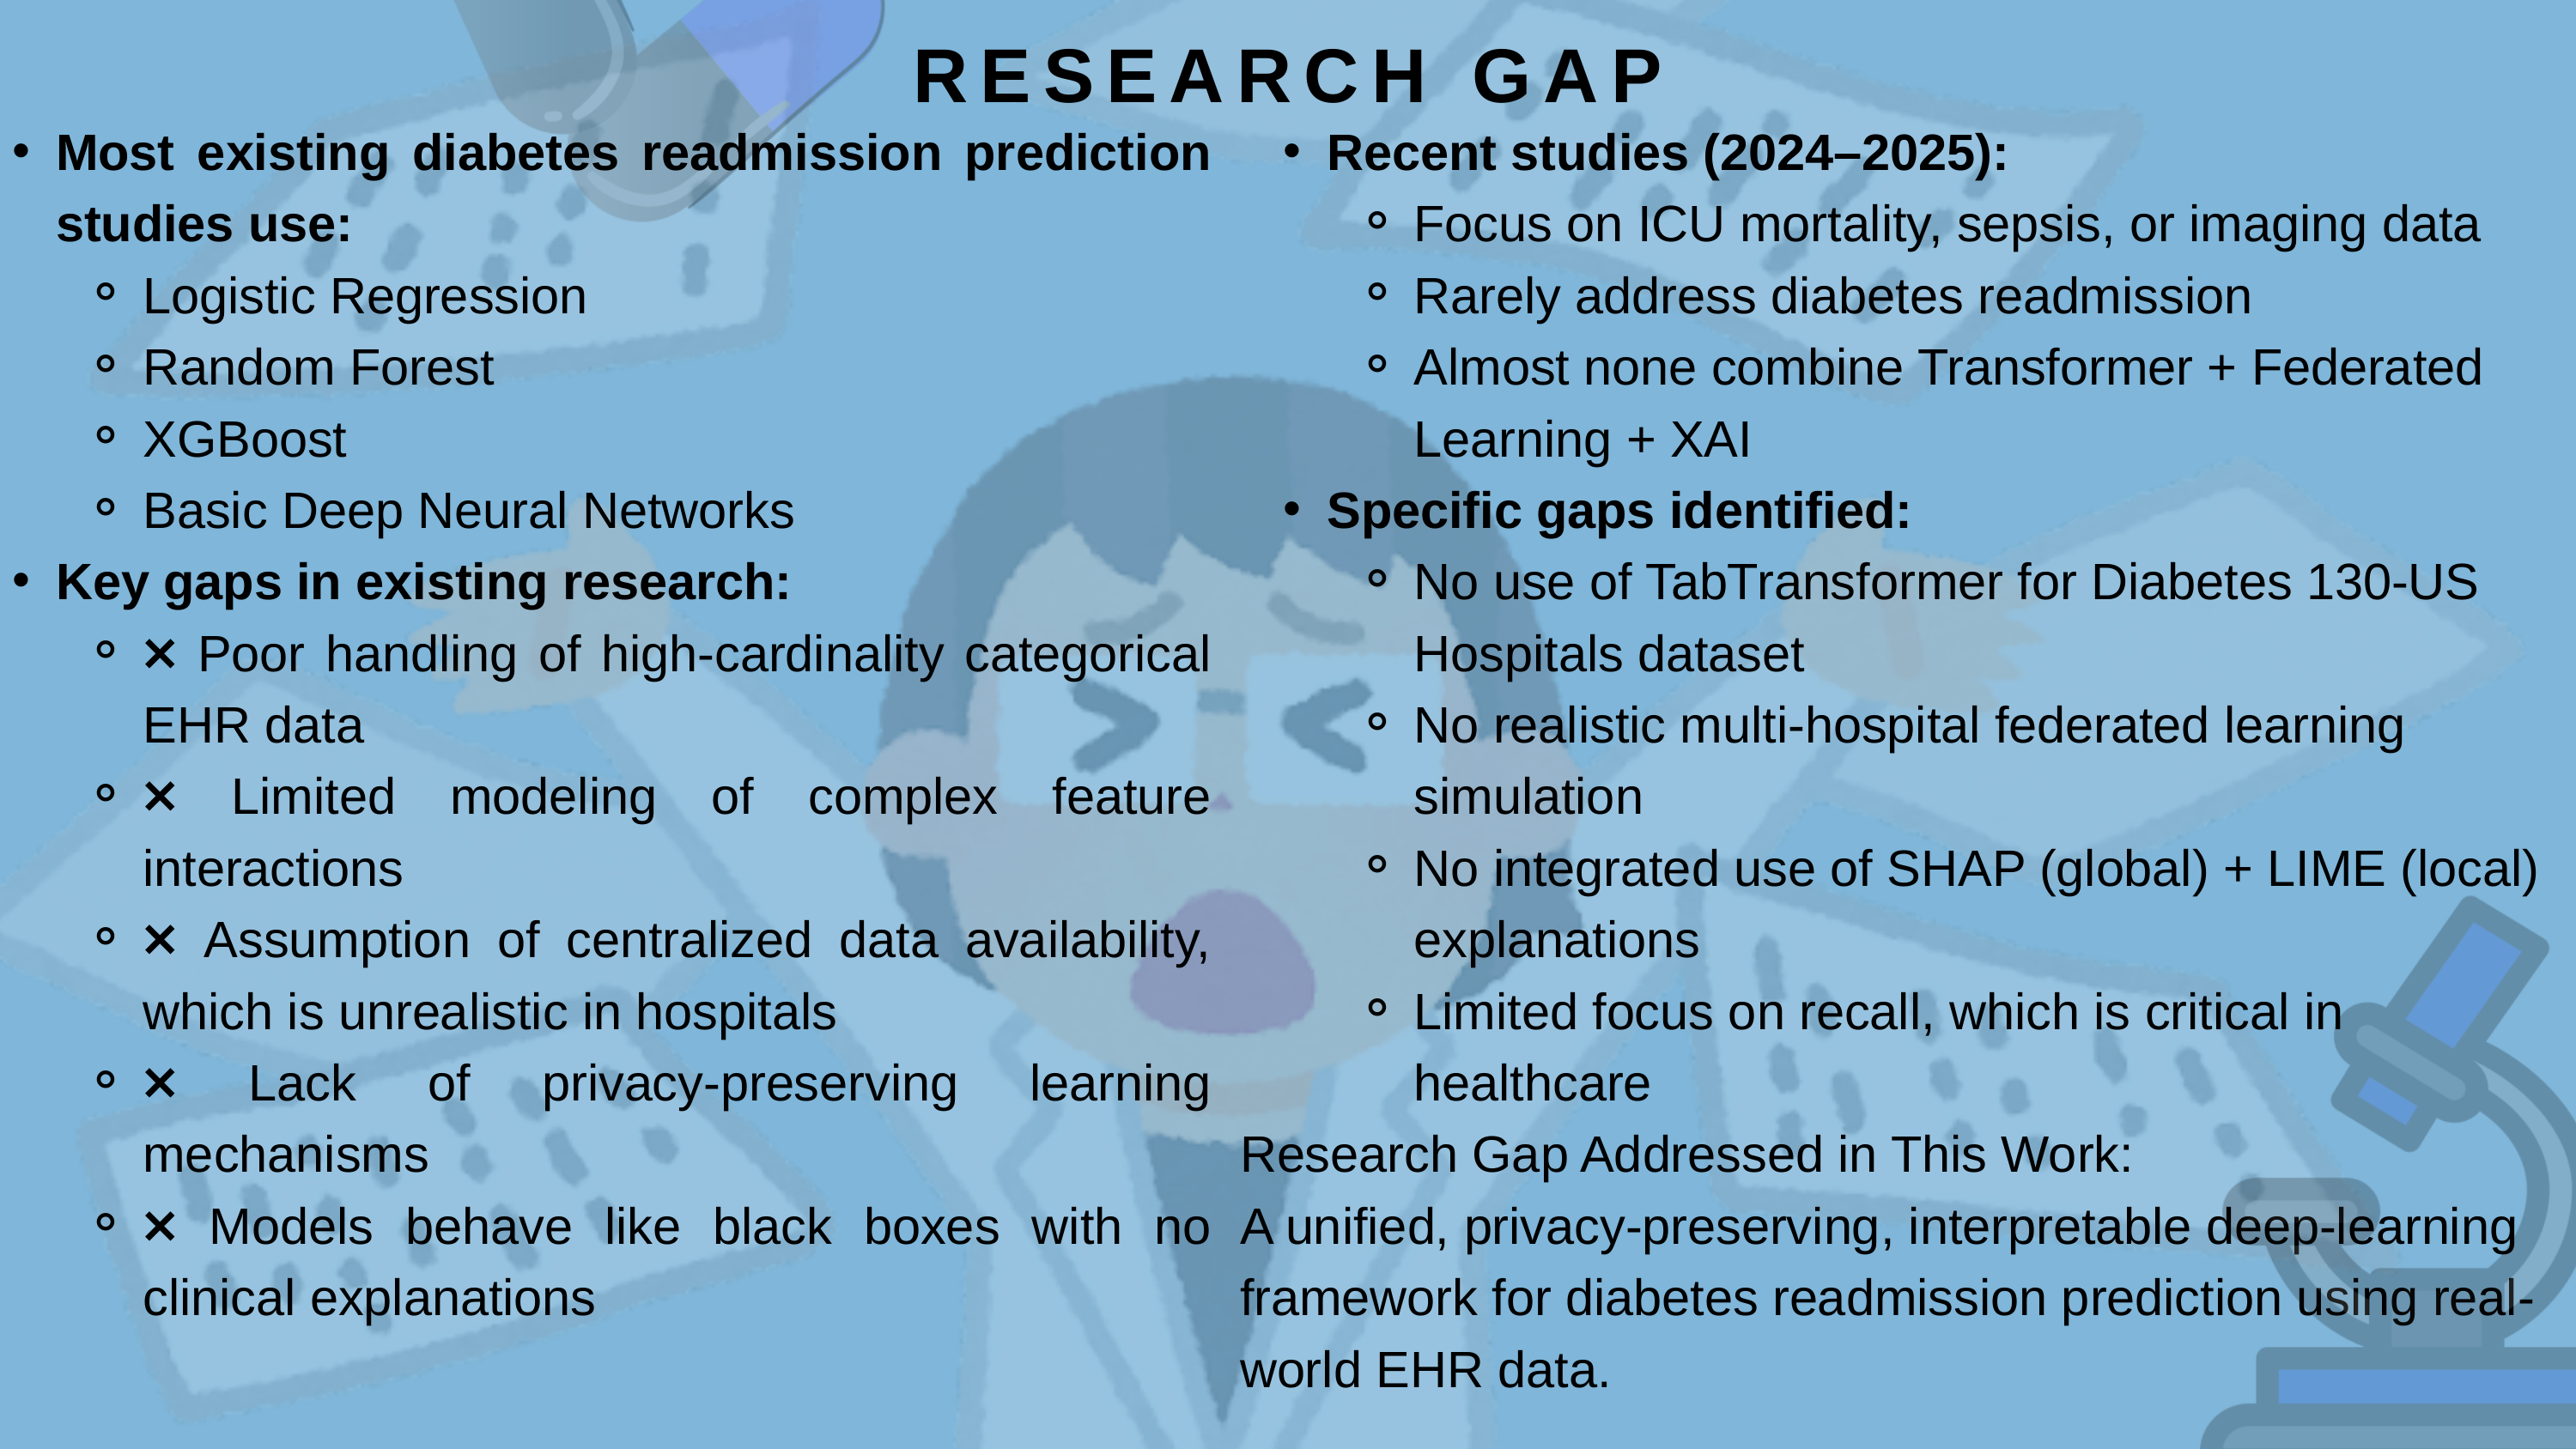

RESEARCH GAP
Most existing diabetes readmission prediction studies use:
Logistic Regression
Random Forest
XGBoost
Basic Deep Neural Networks
Key gaps in existing research:
❌ Poor handling of high-cardinality categorical EHR data
❌ Limited modeling of complex feature interactions
❌ Assumption of centralized data availability, which is unrealistic in hospitals
❌ Lack of privacy-preserving learning mechanisms
❌ Models behave like black boxes with no clinical explanations
Recent studies (2024–2025):
Focus on ICU mortality, sepsis, or imaging data
Rarely address diabetes readmission
Almost none combine Transformer + Federated Learning + XAI
Specific gaps identified:
No use of TabTransformer for Diabetes 130-US Hospitals dataset
No realistic multi-hospital federated learning simulation
No integrated use of SHAP (global) + LIME (local) explanations
Limited focus on recall, which is critical in healthcare
Research Gap Addressed in This Work:
A unified, privacy-preserving, interpretable deep-learning framework for diabetes readmission prediction using real-world EHR data.